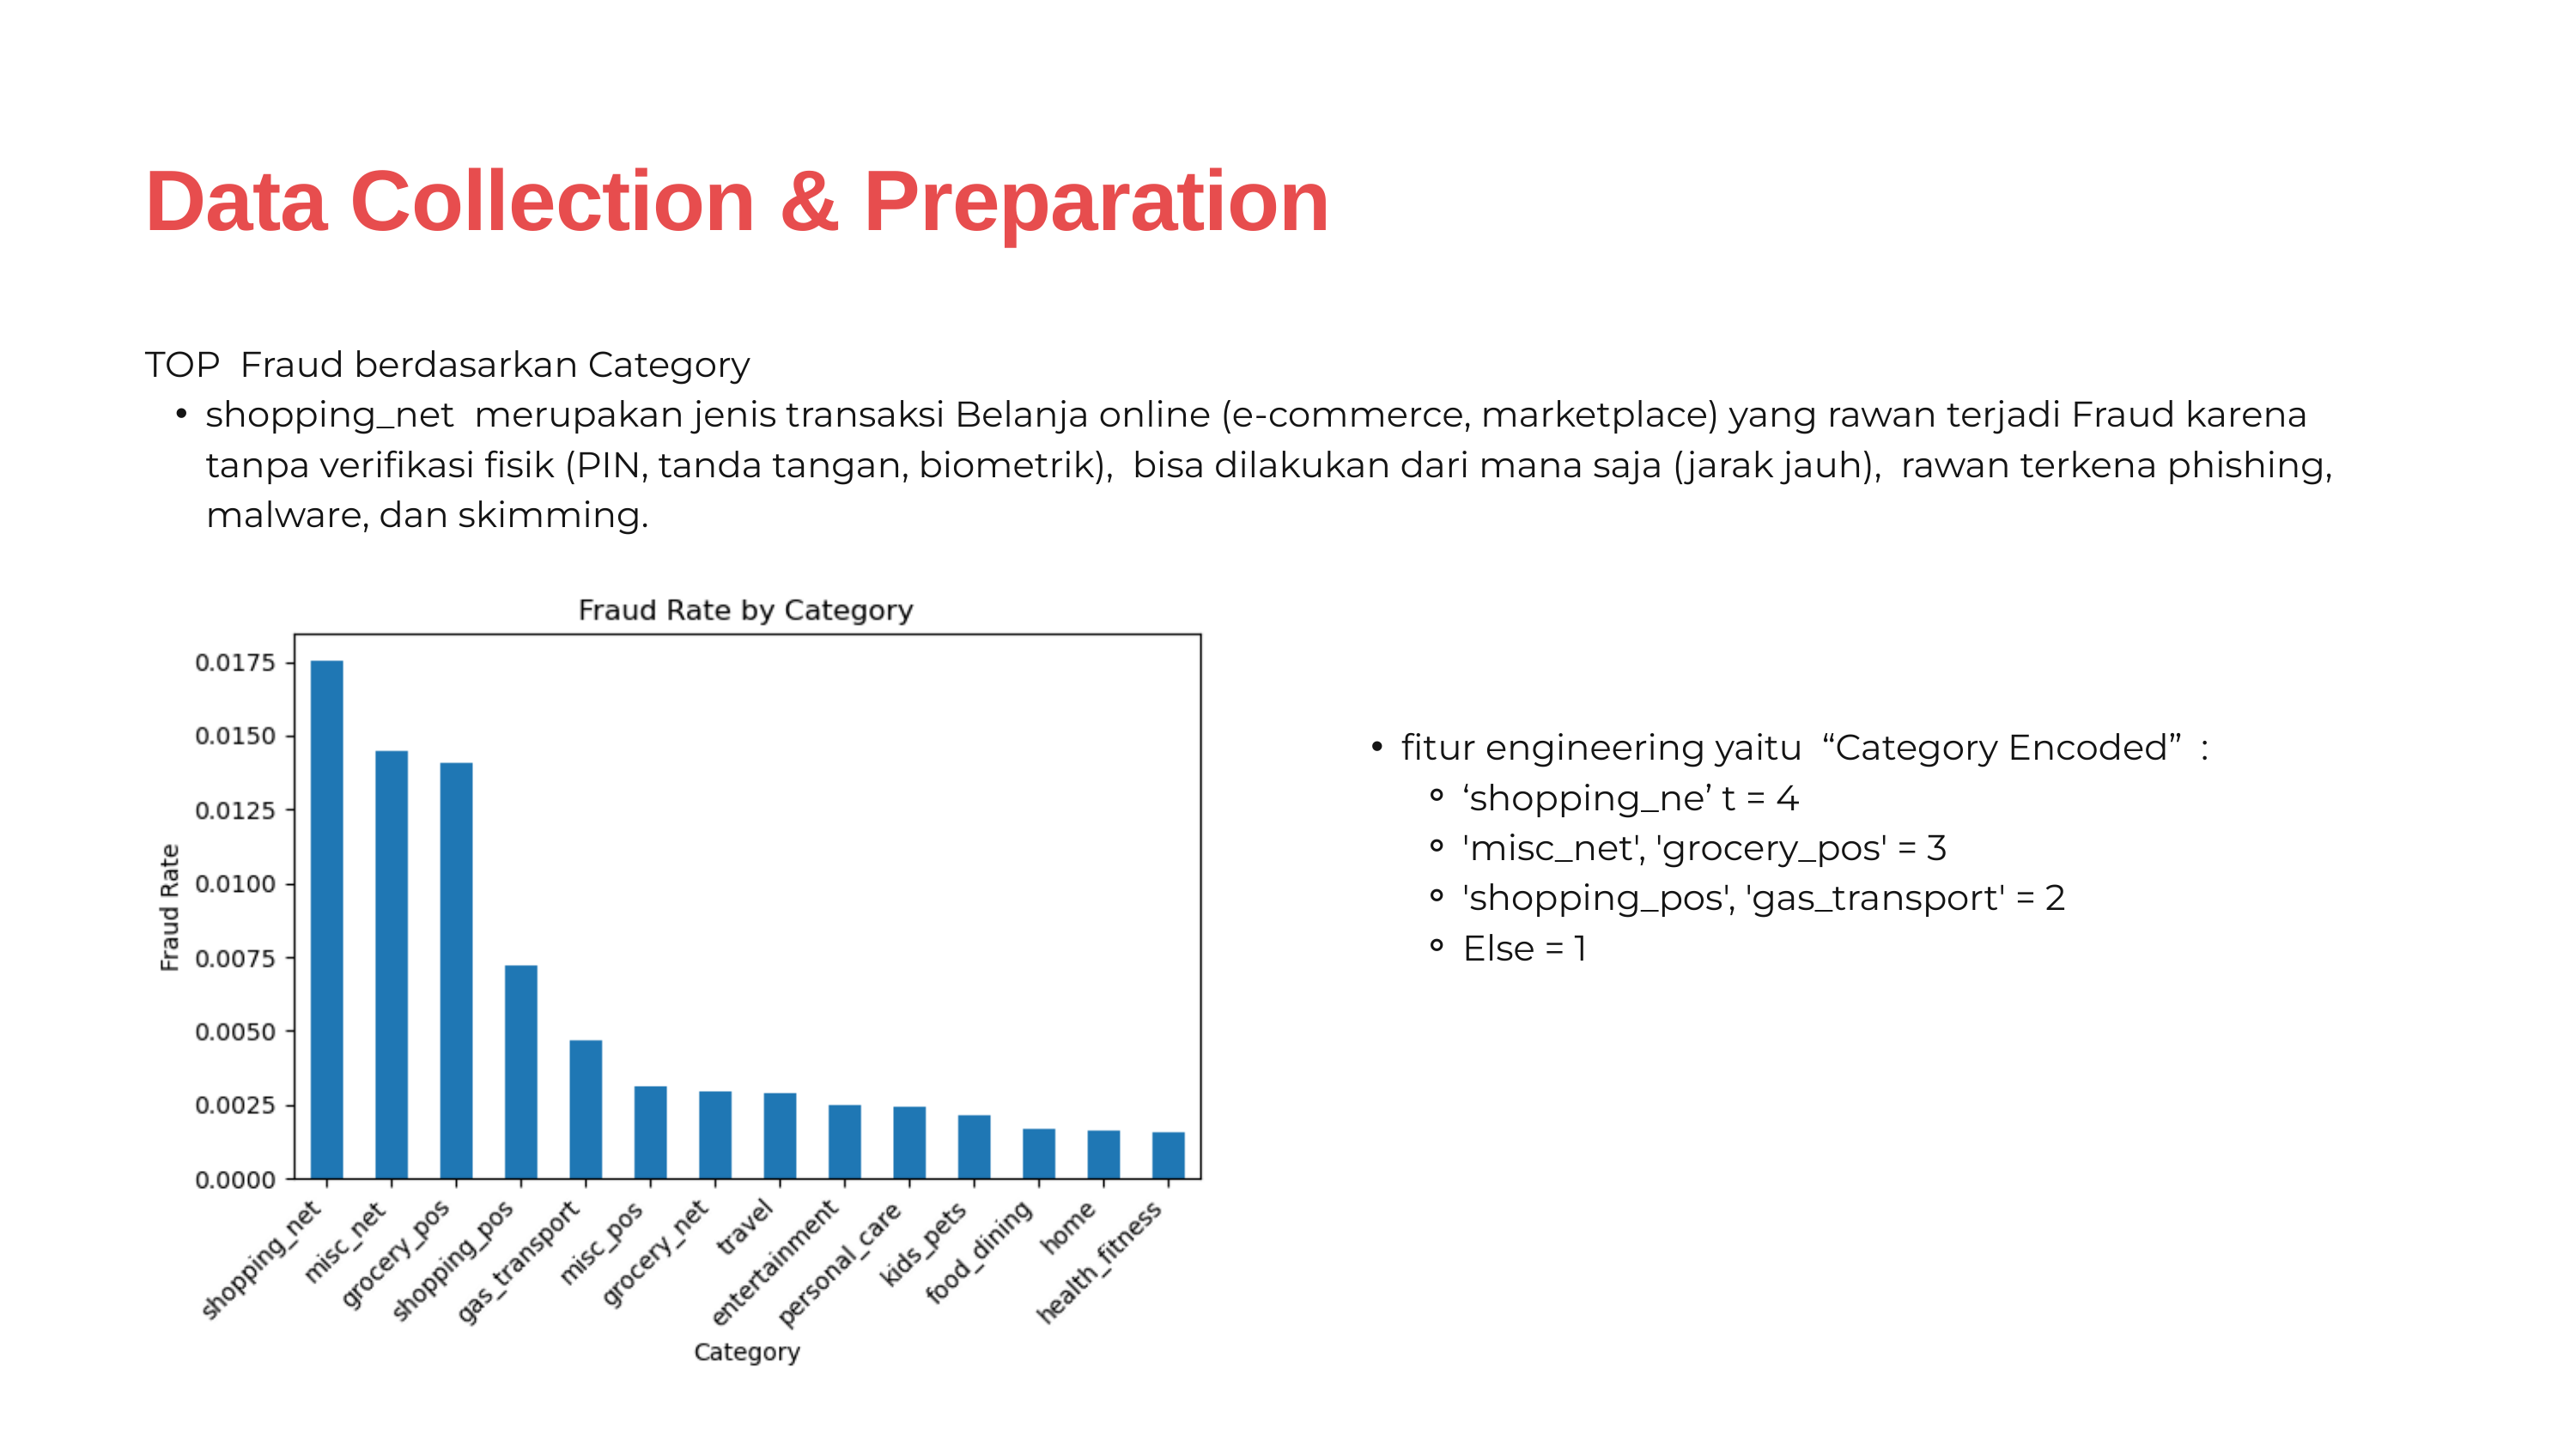

Data Collection & Preparation
TOP  Fraud berdasarkan Category
shopping_net  merupakan jenis transaksi Belanja online (e-commerce, marketplace) yang rawan terjadi Fraud karena tanpa verifikasi fisik (PIN, tanda tangan, biometrik),  bisa dilakukan dari mana saja (jarak jauh),  rawan terkena phishing, malware, dan skimming.

fitur engineering yaitu  “Category Encoded”  :
‘shopping_ne’ t = 4
'misc_net', 'grocery_pos' = 3
'shopping_pos', 'gas_transport' = 2
Else = 1